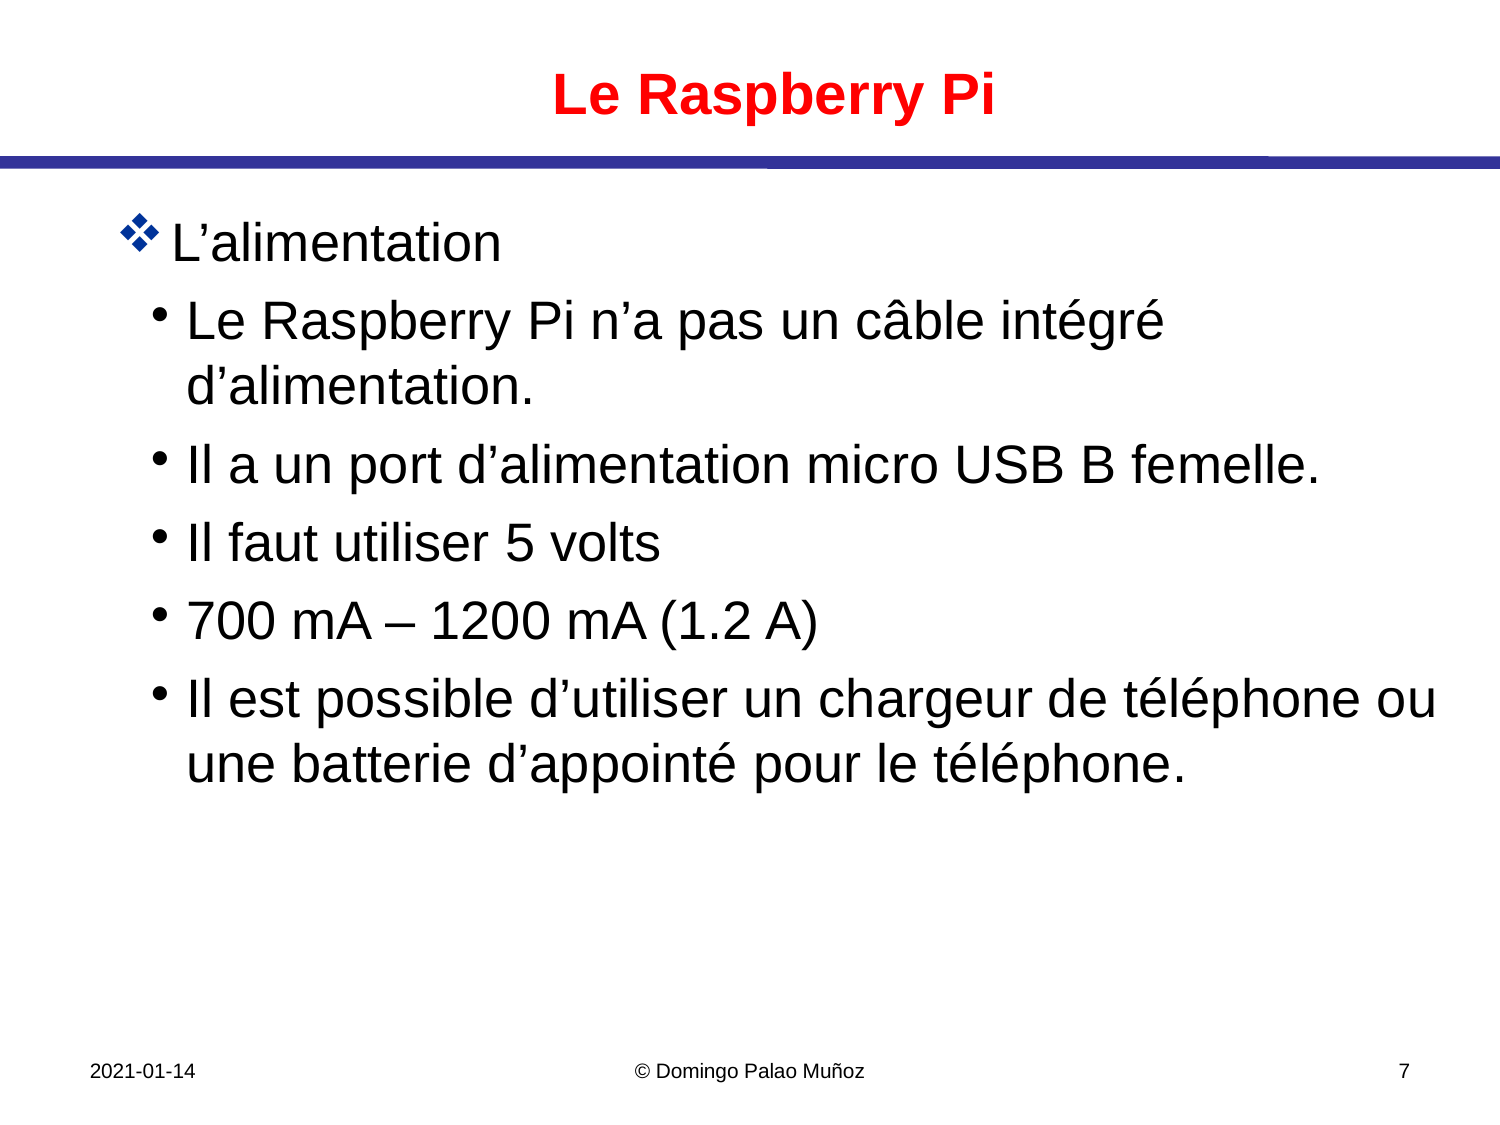

Le Raspberry Pi
L’alimentation
Le Raspberry Pi n’a pas un câble intégré d’alimentation.
Il a un port d’alimentation micro USB B femelle.
Il faut utiliser 5 volts
700 mA – 1200 mA (1.2 A)
Il est possible d’utiliser un chargeur de téléphone ou une batterie d’appointé pour le téléphone.

2021-01-14
© Domingo Palao Muñoz
7